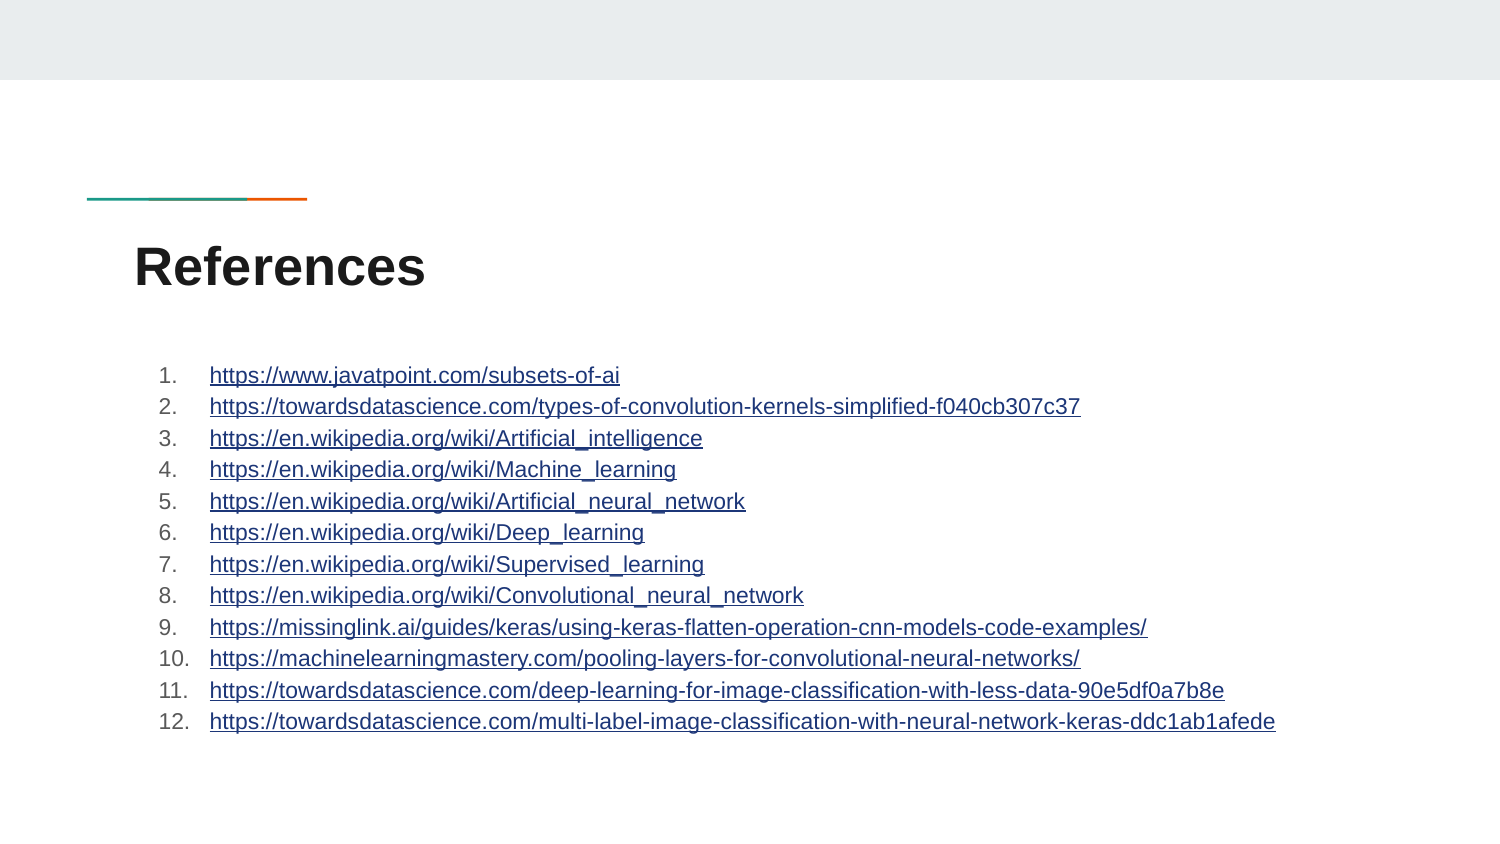

# References
https://www.javatpoint.com/subsets-of-ai
https://towardsdatascience.com/types-of-convolution-kernels-simplified-f040cb307c37
https://en.wikipedia.org/wiki/Artificial_intelligence
https://en.wikipedia.org/wiki/Machine_learning
https://en.wikipedia.org/wiki/Artificial_neural_network
https://en.wikipedia.org/wiki/Deep_learning
https://en.wikipedia.org/wiki/Supervised_learning
https://en.wikipedia.org/wiki/Convolutional_neural_network
https://missinglink.ai/guides/keras/using-keras-flatten-operation-cnn-models-code-examples/
https://machinelearningmastery.com/pooling-layers-for-convolutional-neural-networks/
https://towardsdatascience.com/deep-learning-for-image-classification-with-less-data-90e5df0a7b8e
https://towardsdatascience.com/multi-label-image-classification-with-neural-network-keras-ddc1ab1afede